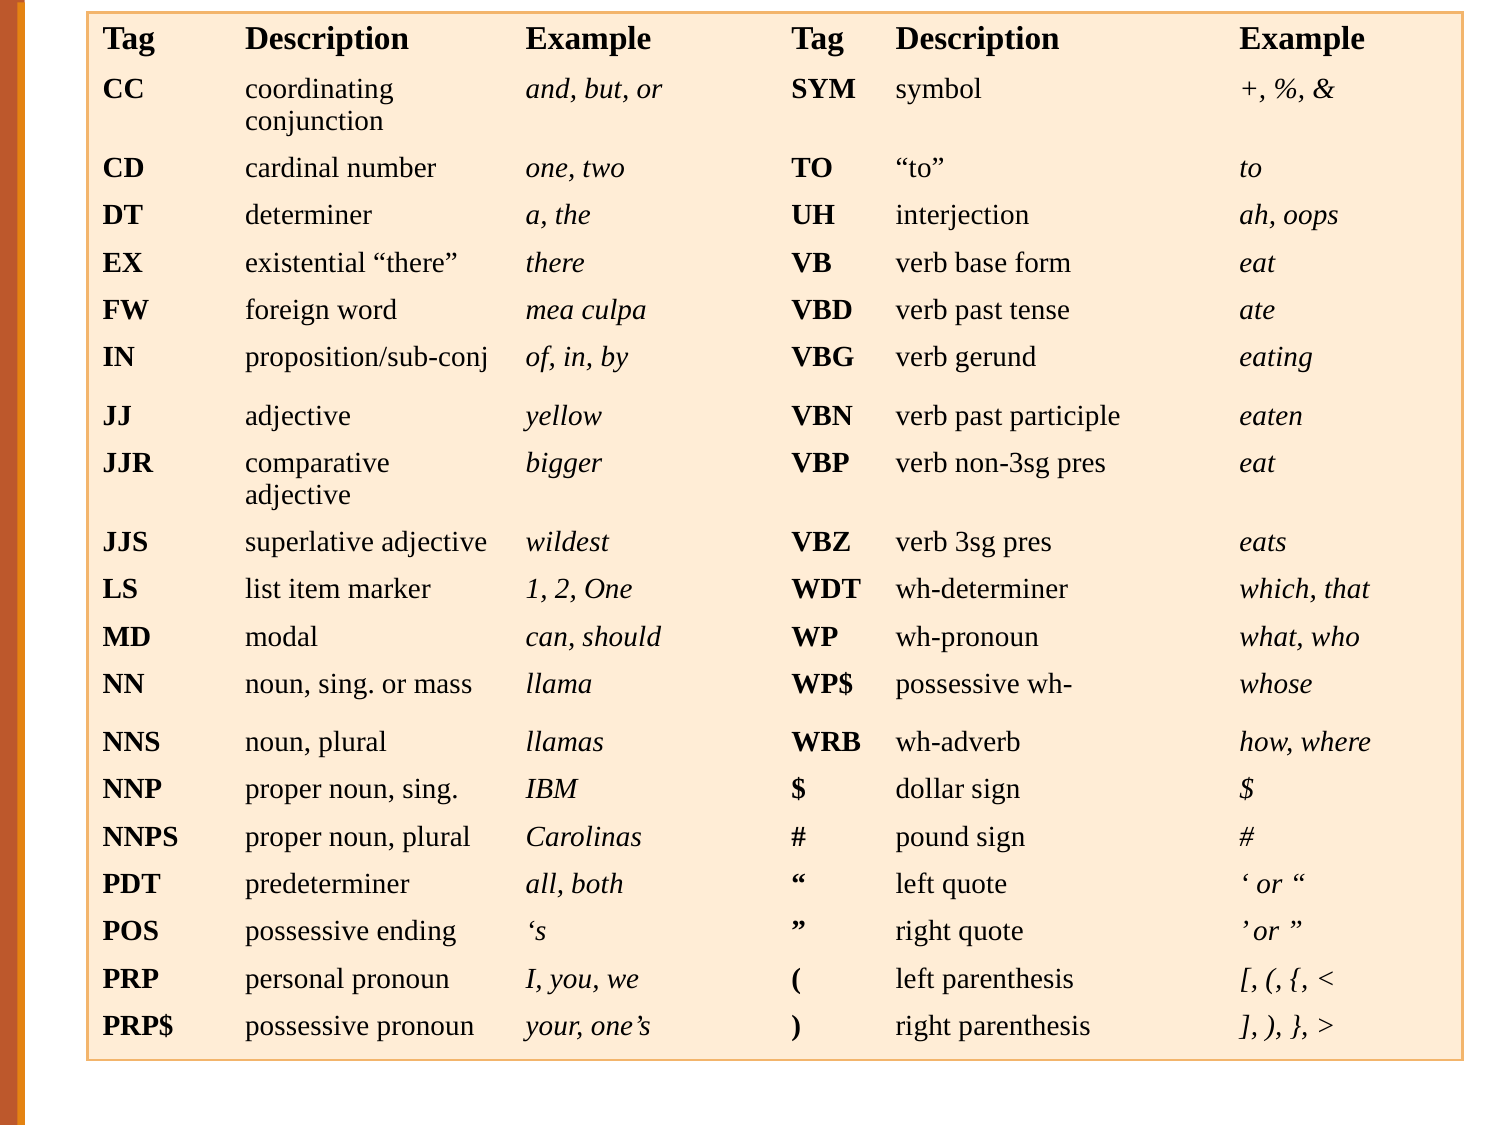

| Tag | Description | Example | Tag | Description | Example |
| --- | --- | --- | --- | --- | --- |
| CC | coordinating conjunction | and, but, or | SYM | symbol | +, %, & |
| CD | cardinal number | one, two | TO | “to” | to |
| DT | determiner | a, the | UH | interjection | ah, oops |
| EX | existential “there” | there | VB | verb base form | eat |
| FW | foreign word | mea culpa | VBD | verb past tense | ate |
| IN | proposition/sub-conj | of, in, by | VBG | verb gerund | eating |
| JJ | adjective | yellow | VBN | verb past participle | eaten |
| JJR | comparative adjective | bigger | VBP | verb non-3sg pres | eat |
| JJS | superlative adjective | wildest | VBZ | verb 3sg pres | eats |
| LS | list item marker | 1, 2, One | WDT | wh-determiner | which, that |
| MD | modal | can, should | WP | wh-pronoun | what, who |
| NN | noun, sing. or mass | llama | WP$ | possessive wh- | whose |
| NNS | noun, plural | llamas | WRB | wh-adverb | how, where |
| NNP | proper noun, sing. | IBM | $ | dollar sign | $ |
| NNPS | proper noun, plural | Carolinas | # | pound sign | # |
| PDT | predeterminer | all, both | “ | left quote | ‘ or “ |
| POS | possessive ending | ‘s | ” | right quote | ’ or ” |
| PRP | personal pronoun | I, you, we | ( | left parenthesis | [, (, {, < |
| PRP$ | possessive pronoun | your, one’s | ) | right parenthesis | ], ), }, > |